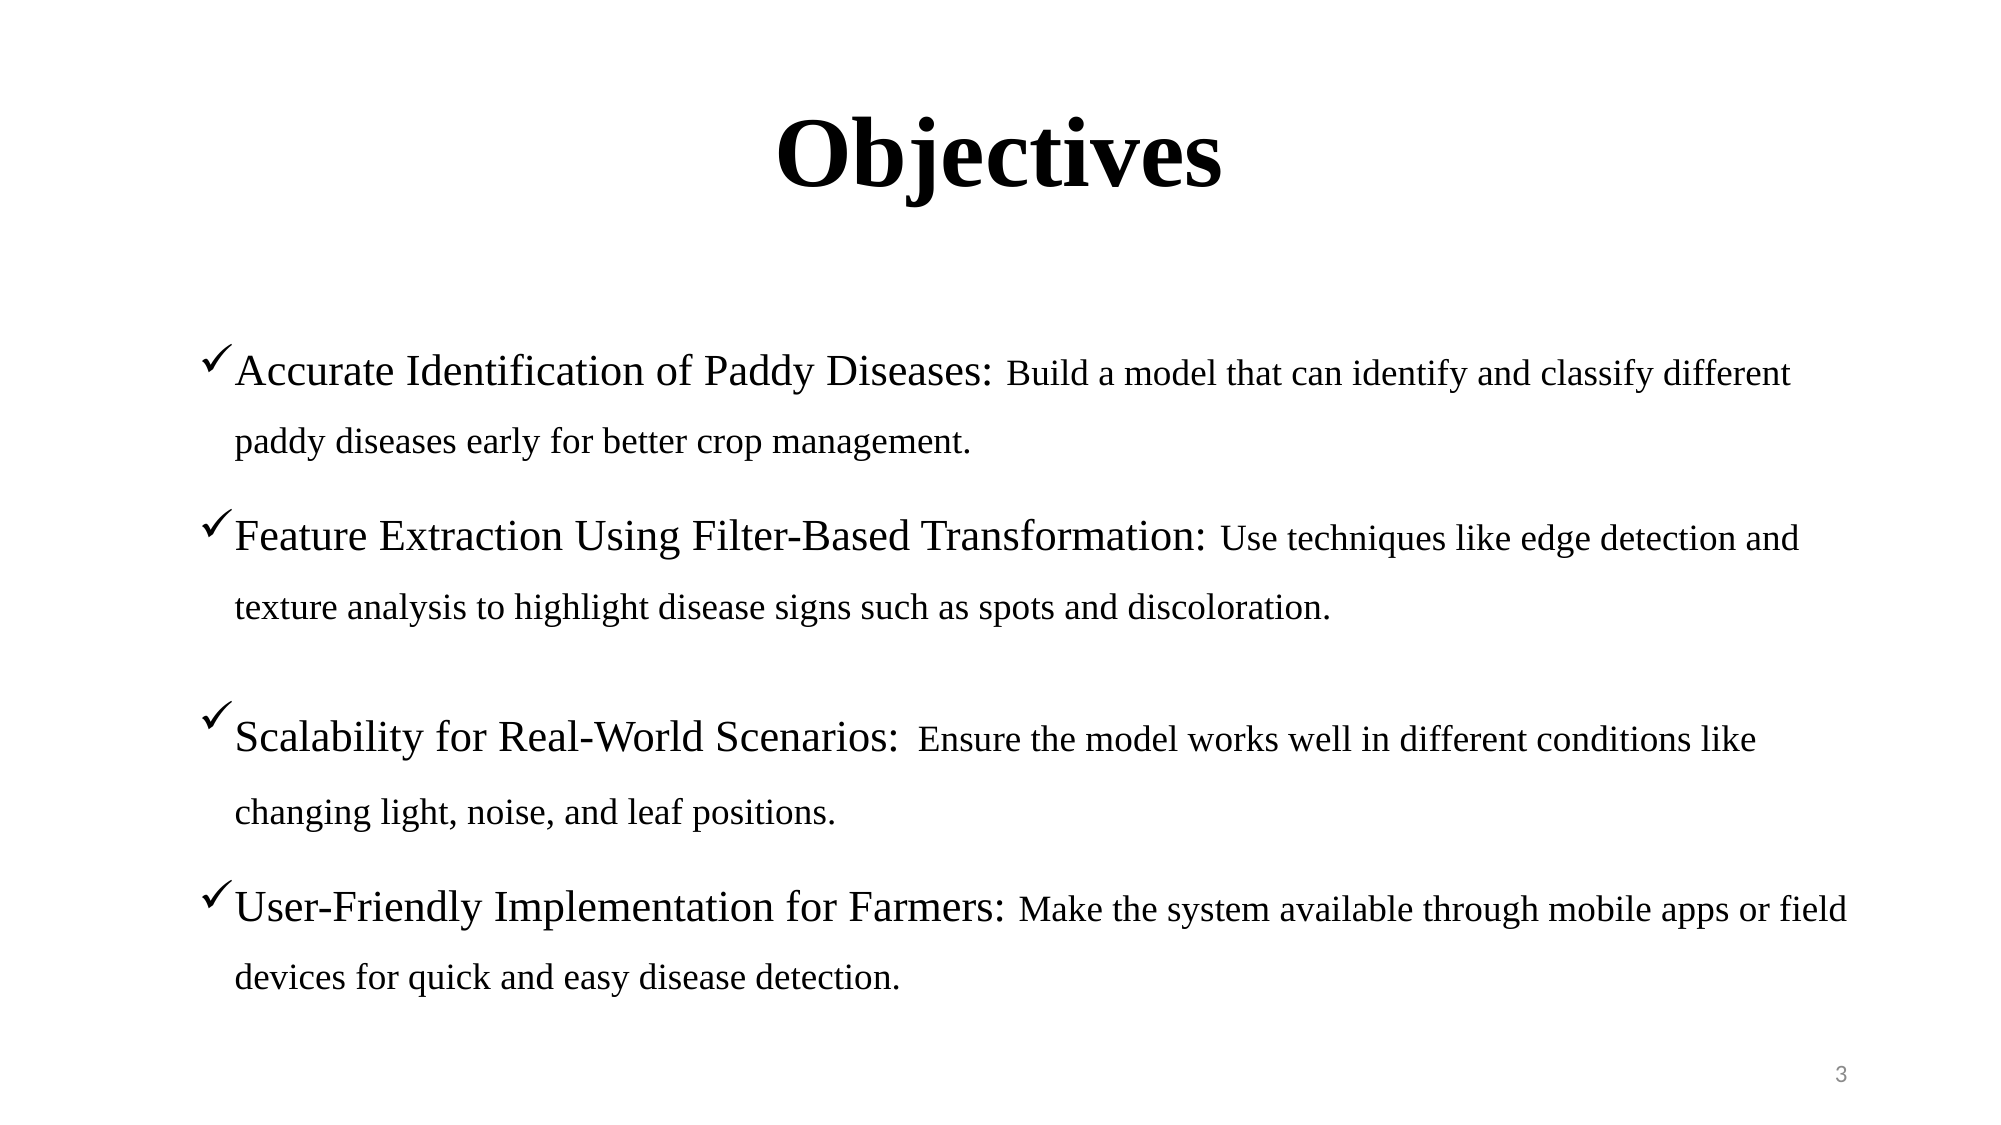

# Objectives
Accurate Identification of Paddy Diseases: Build a model that can identify and classify different paddy diseases early for better crop management.
Feature Extraction Using Filter-Based Transformation: Use techniques like edge detection and texture analysis to highlight disease signs such as spots and discoloration.
Scalability for Real-World Scenarios: Ensure the model works well in different conditions like changing light, noise, and leaf positions.
User-Friendly Implementation for Farmers: Make the system available through mobile apps or field devices for quick and easy disease detection.

3